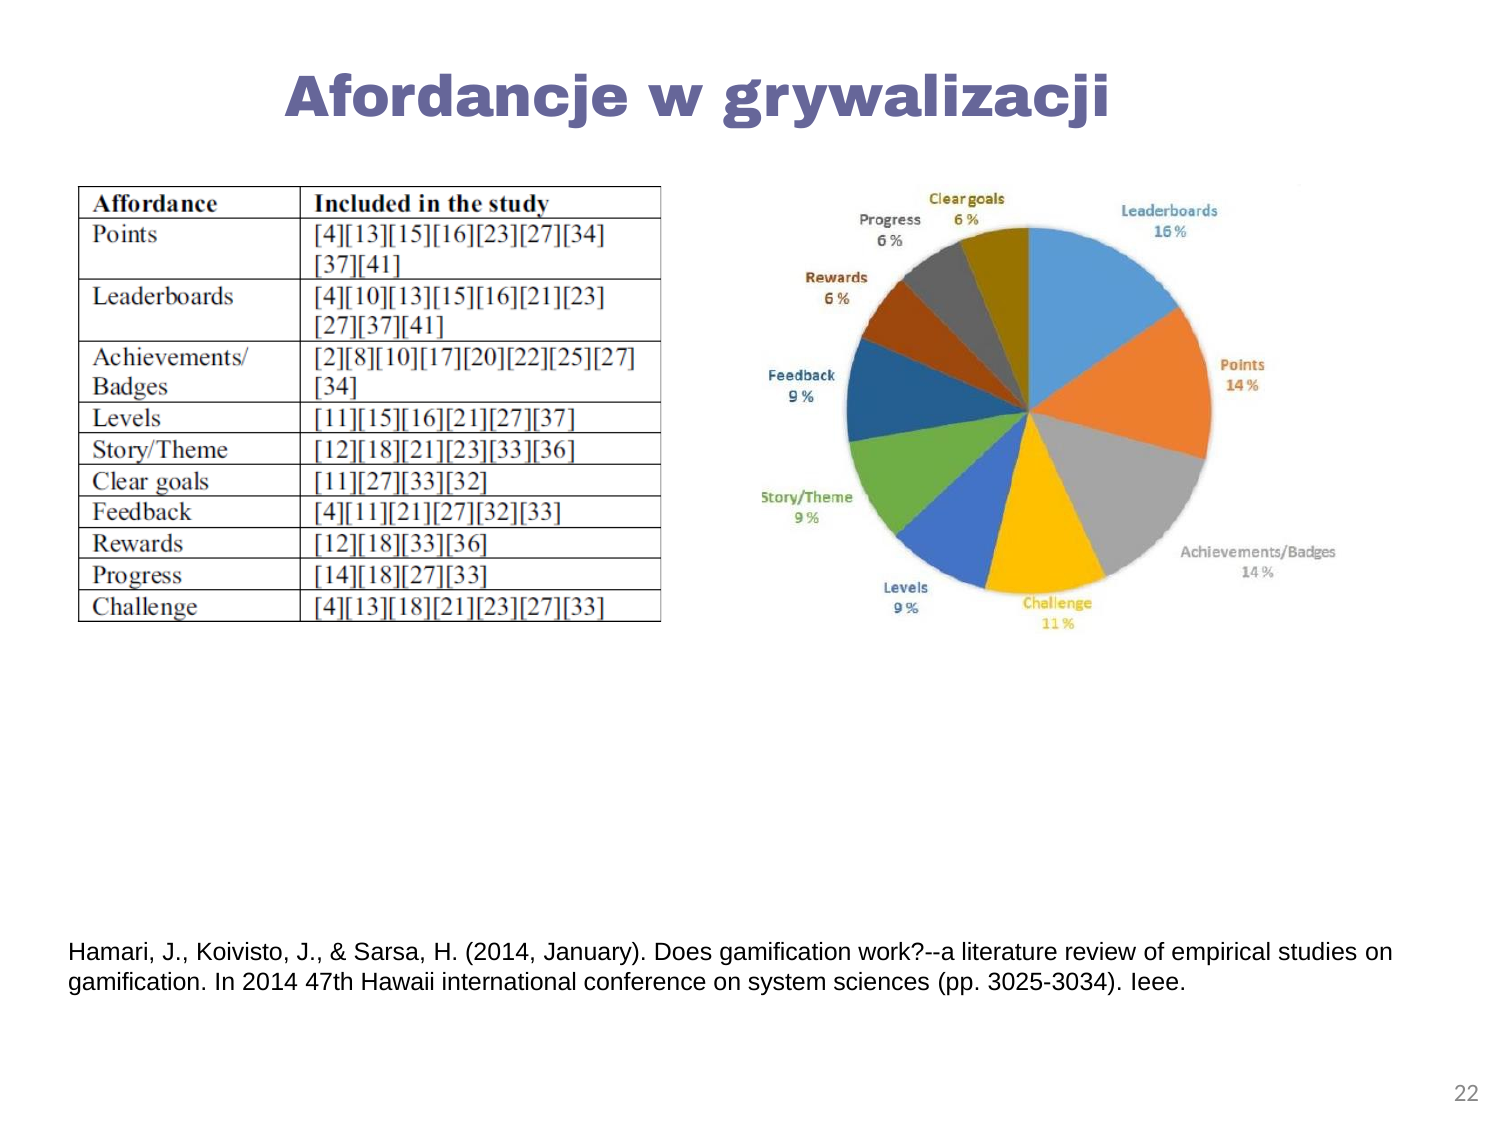

# Afordancje w grywalizacji

Hamari, J., Koivisto, J., & Sarsa, H. (2014, January). Does gamification work?--a literature review of empirical studies on
gamification. In 2014 47th Hawaii international conference on system sciences (pp. 3025-3034). Ieee.
22